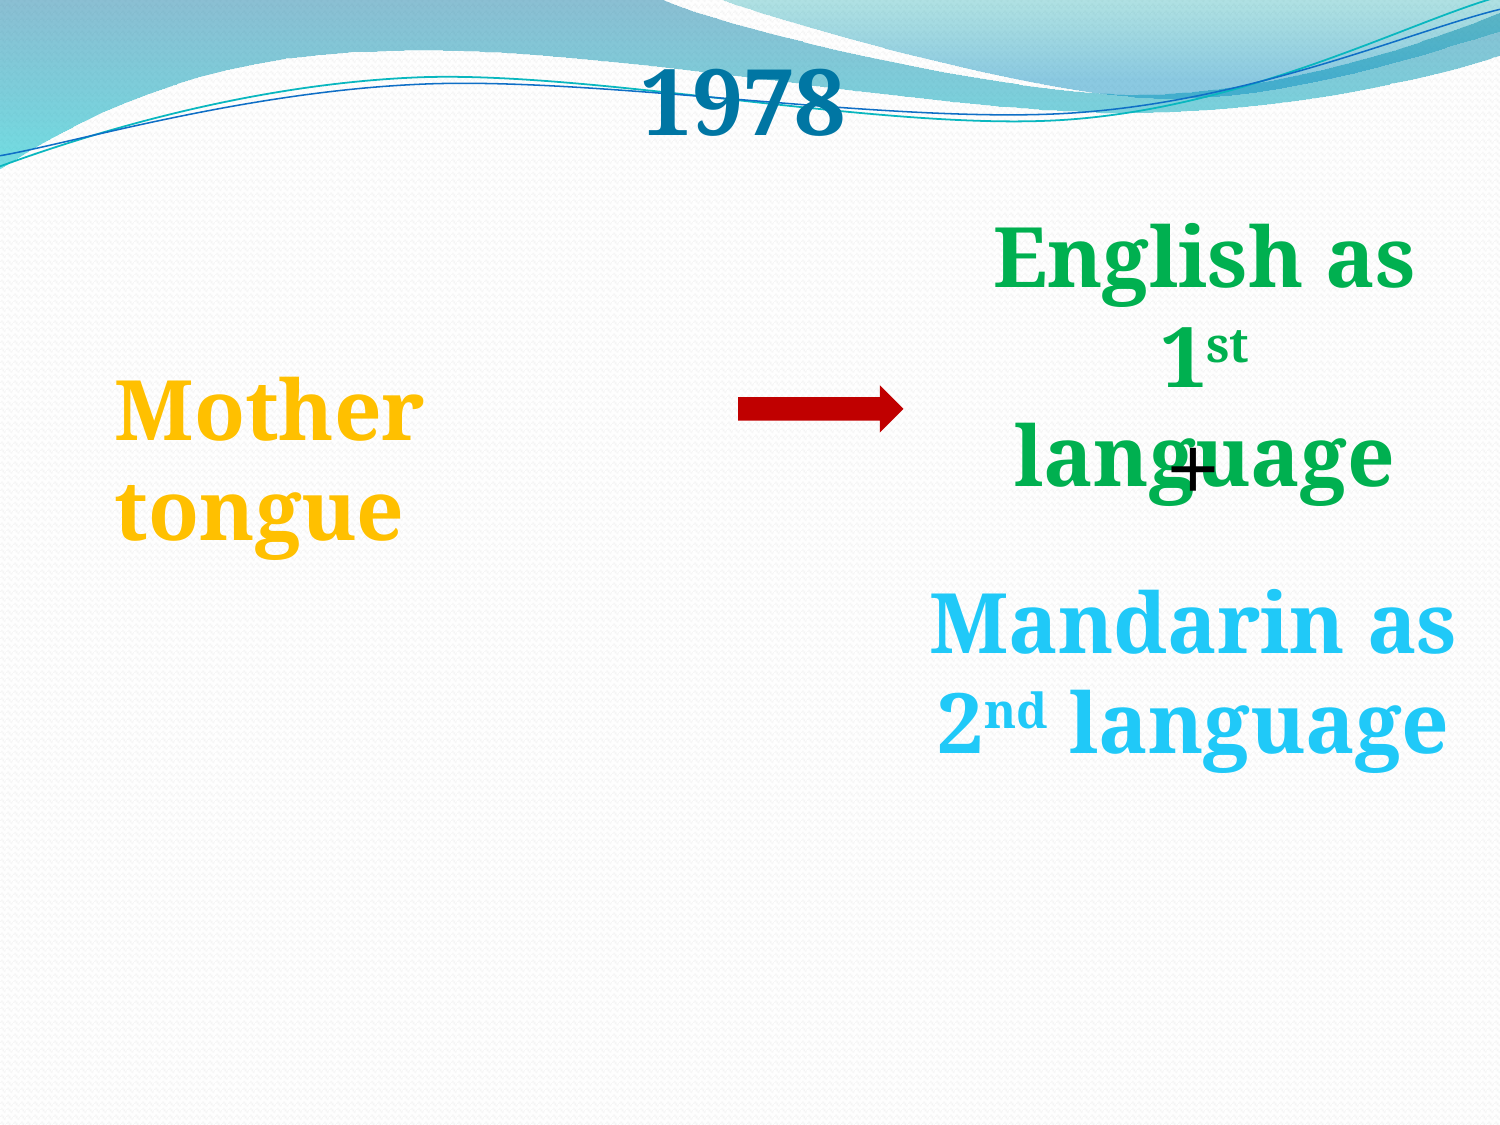

1978
English as 1st language
Mother tongue

+
Mandarin as 2nd language